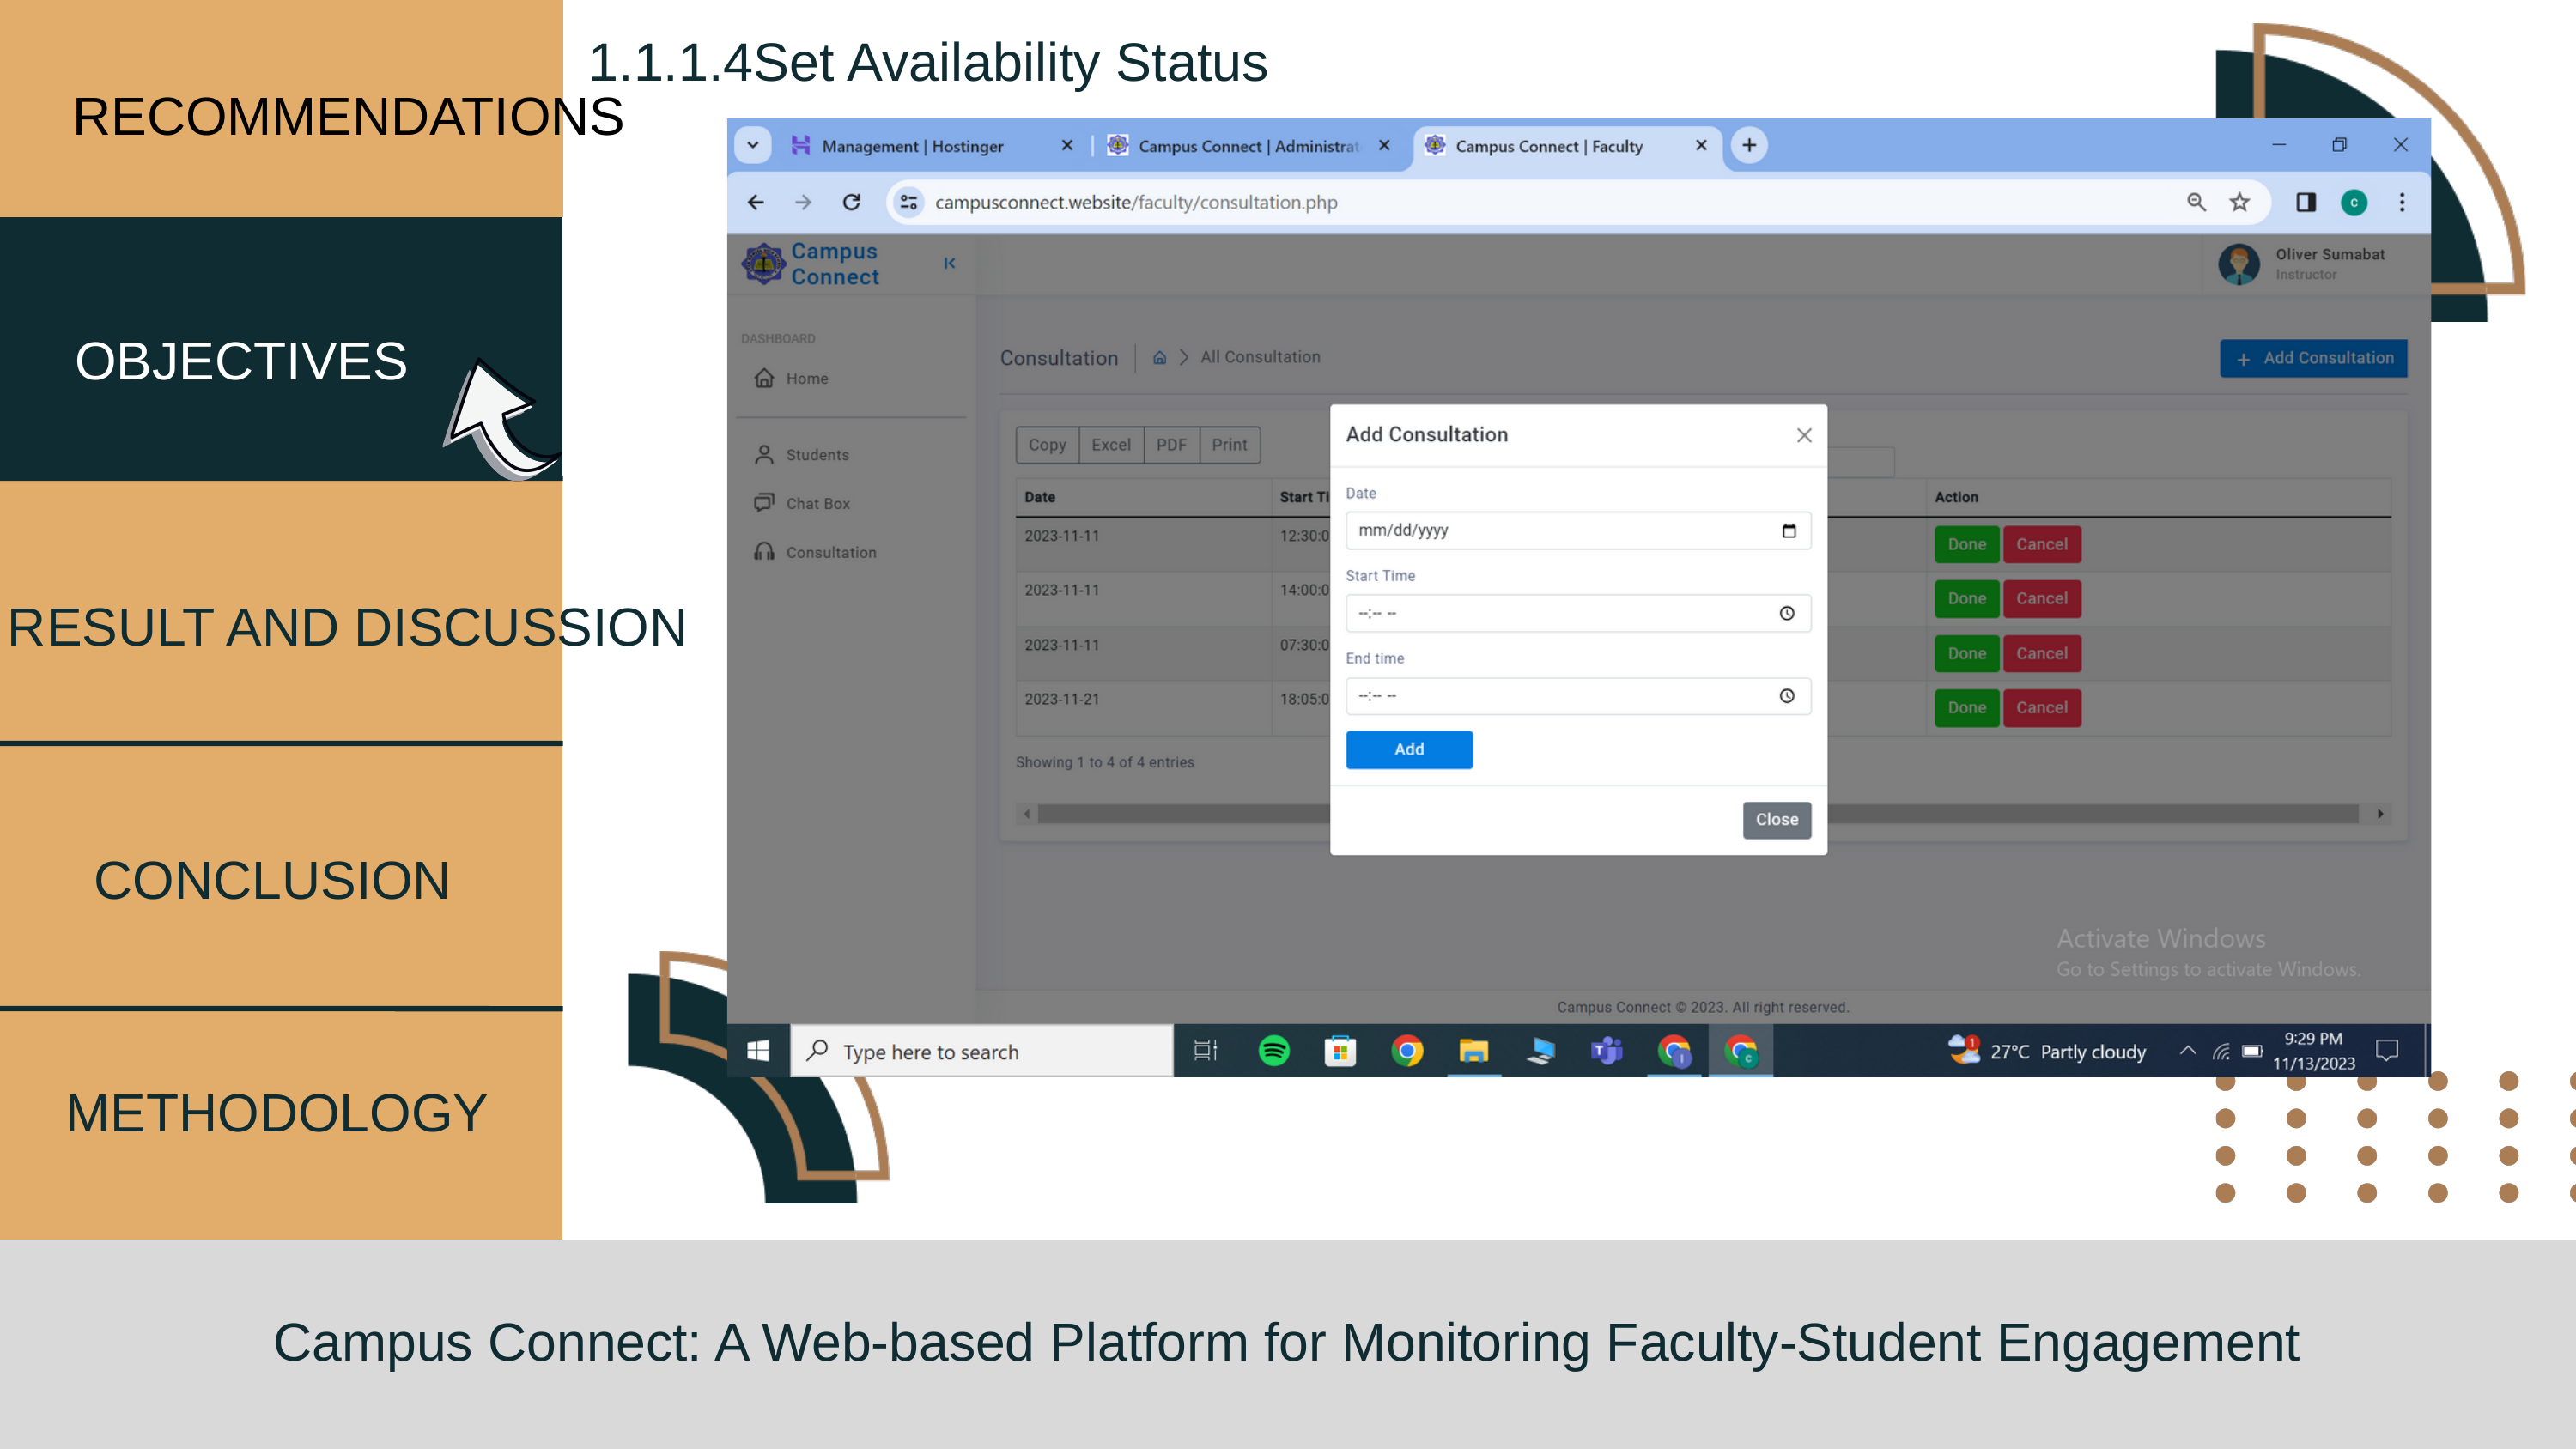

1.1.1.4Set Availability Status

RECOMMENDATIONS

OBJECTIVES

RESULT AND DISCUSSION

CONCLUSION

METHODOLOGY

Campus Connect: A Web-based Platform for Monitoring Faculty-Student Engagement